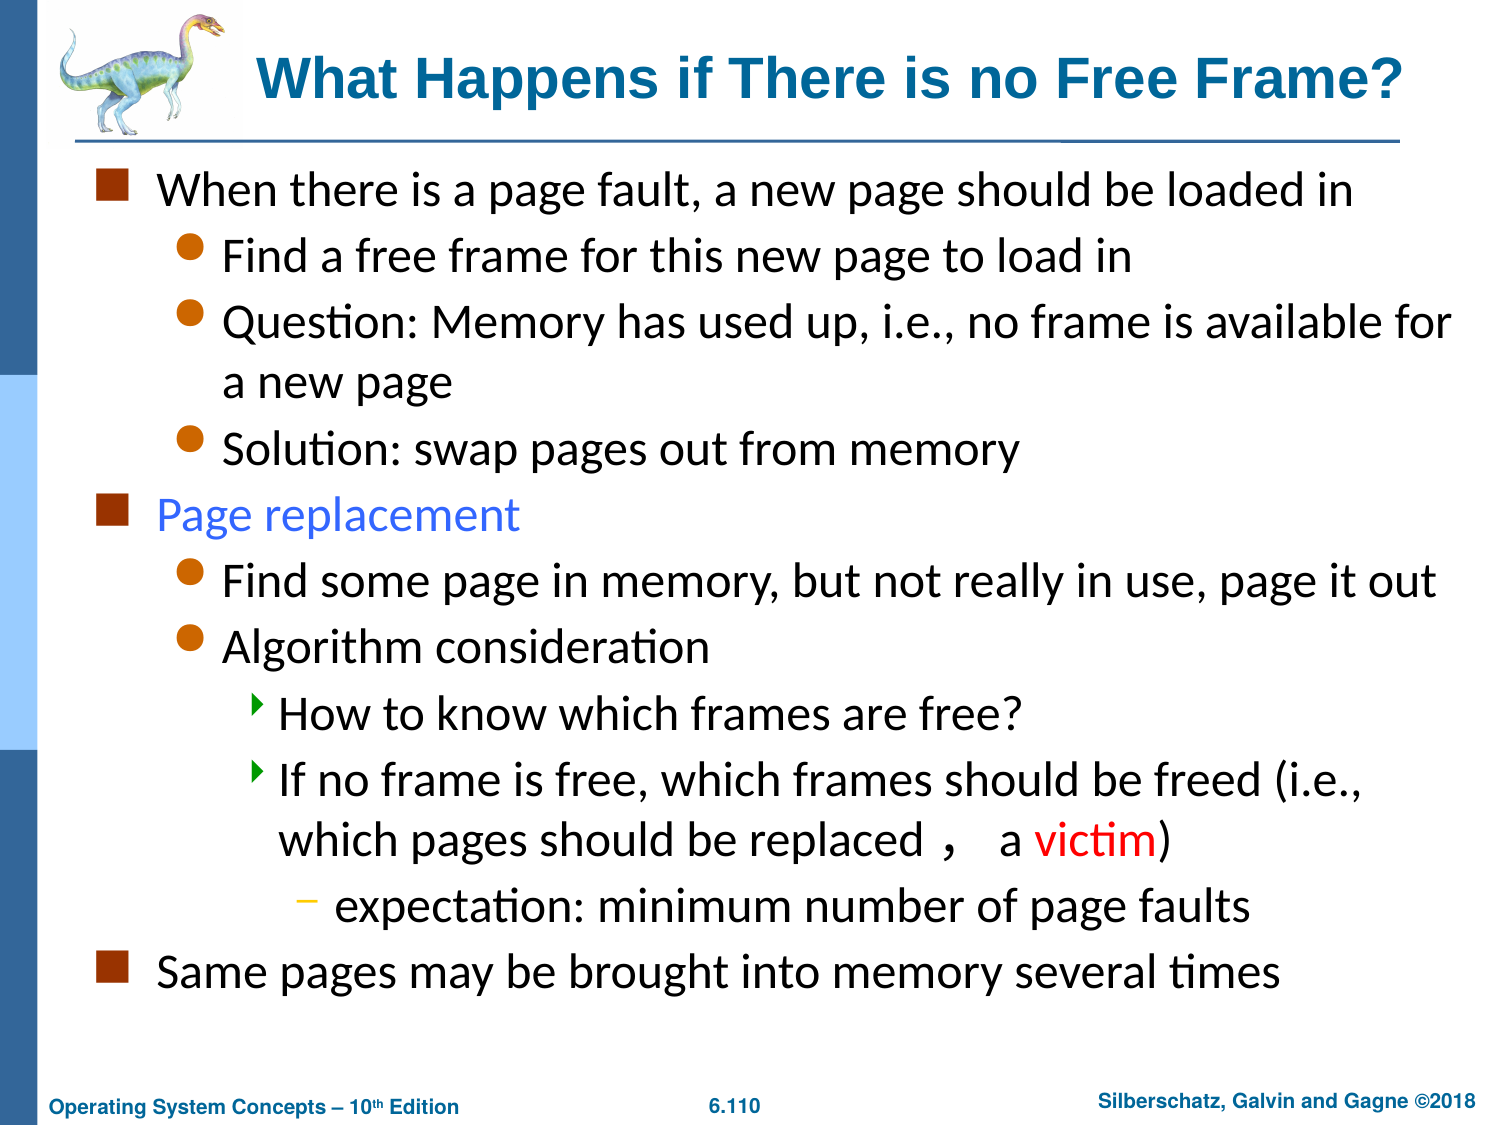

# What Happens if There is no Free Frame?
When there is a page fault, a new page should be loaded in
Find a free frame for this new page to load in
Question: Memory has used up, i.e., no frame is available for a new page
Solution: swap pages out from memory
Page replacement
Find some page in memory, but not really in use, page it out
Algorithm consideration
How to know which frames are free?
If no frame is free, which frames should be freed (i.e., which pages should be replaced，a victim)
expectation: minimum number of page faults
Same pages may be brought into memory several times